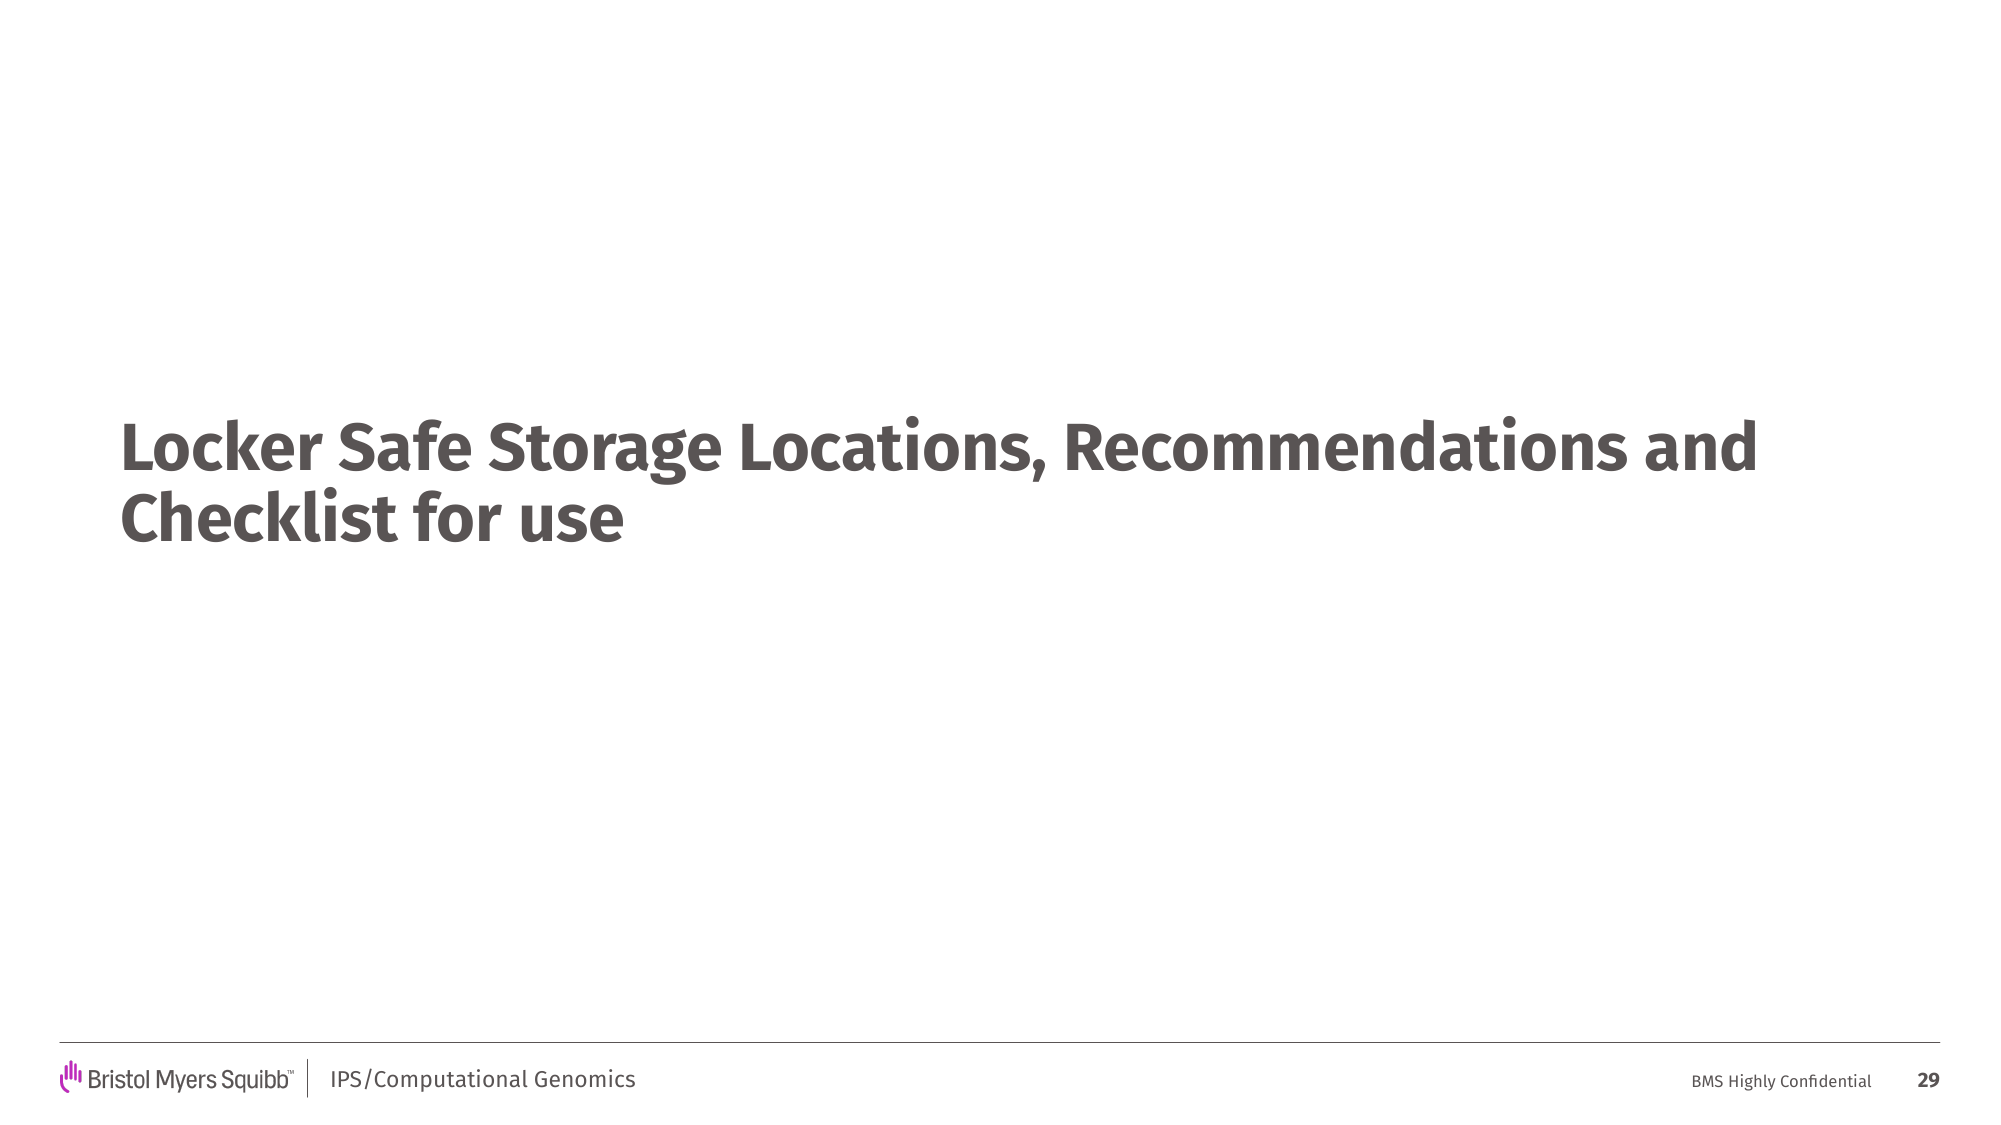

# Locker Safe Storage Locations, Recommendations and Checklist for use

29